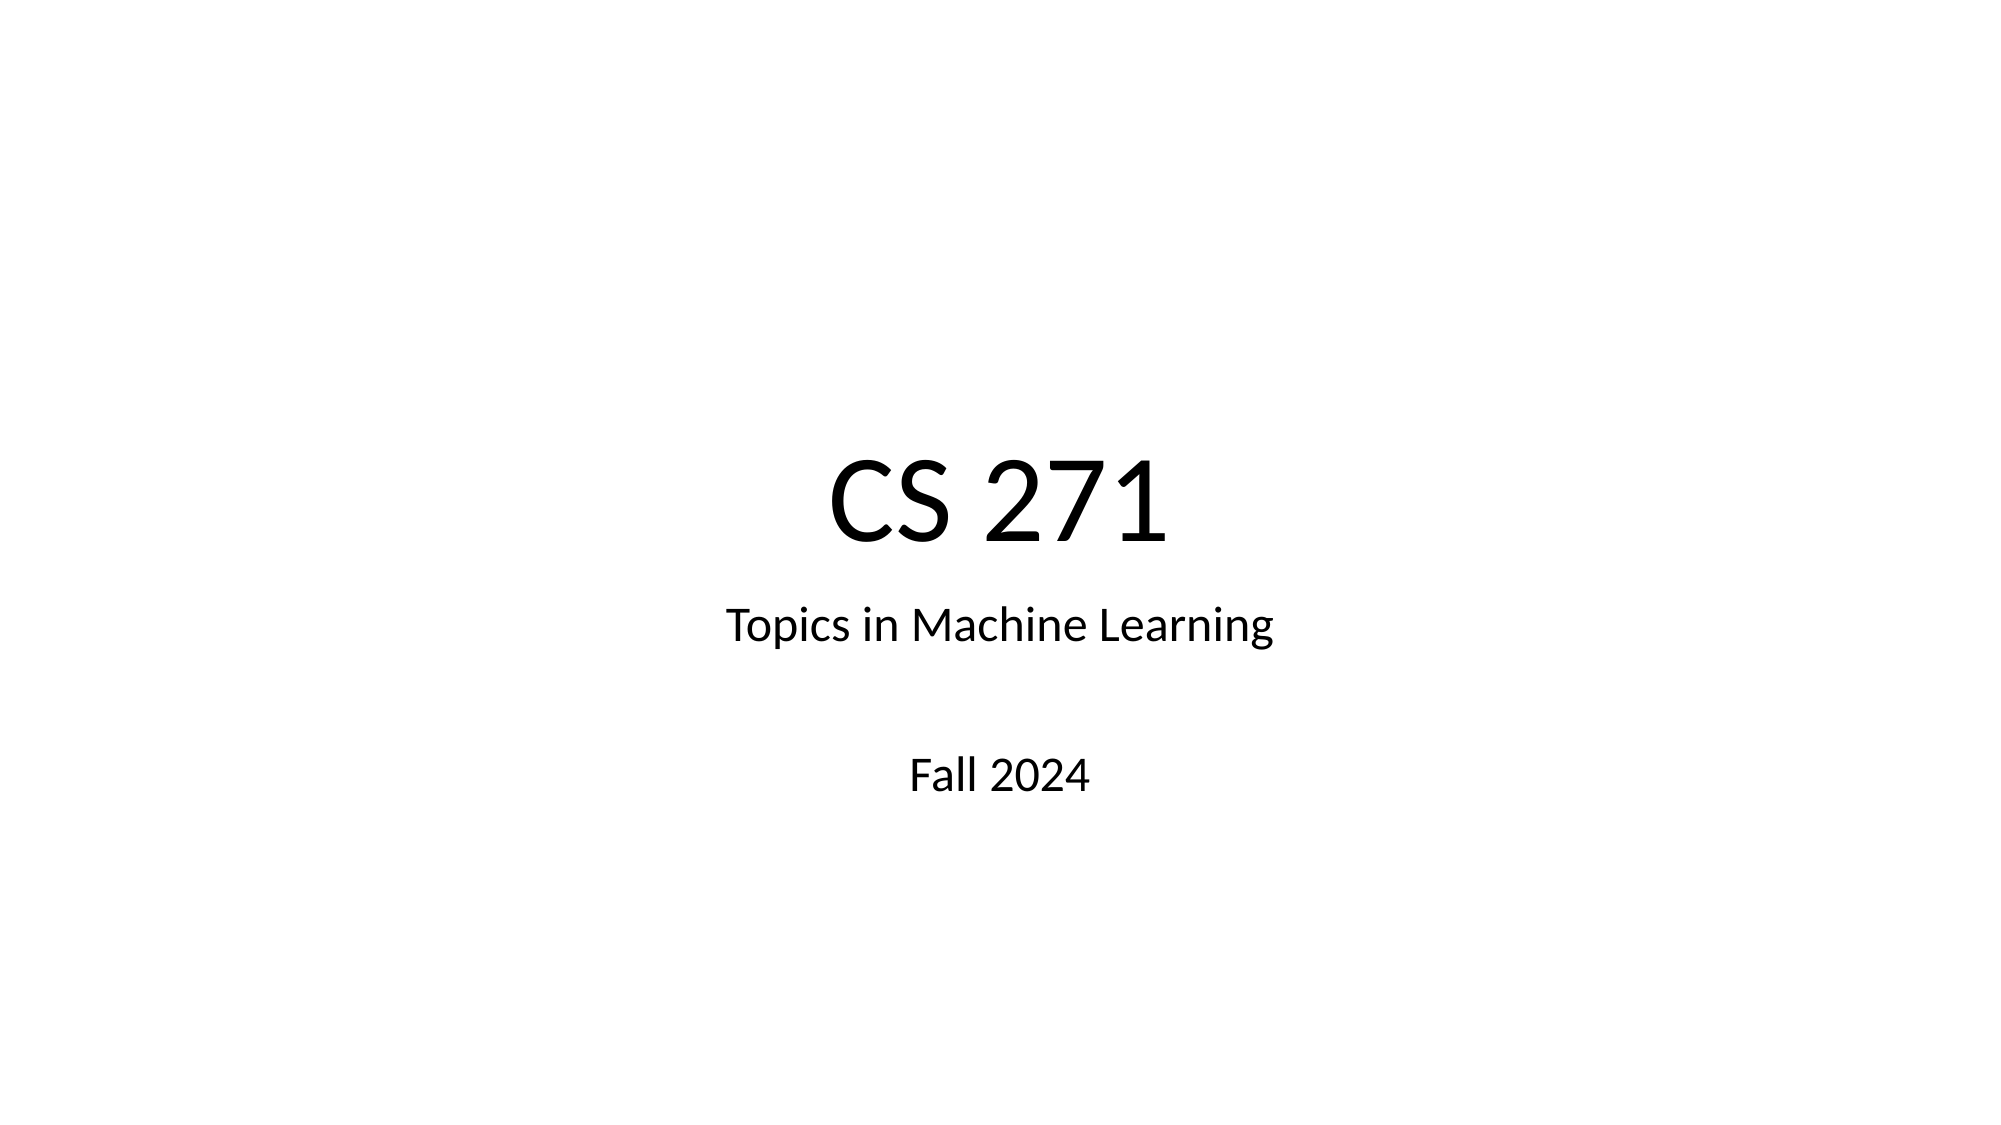

# CS 271
Topics in Machine Learning

Fall 2024